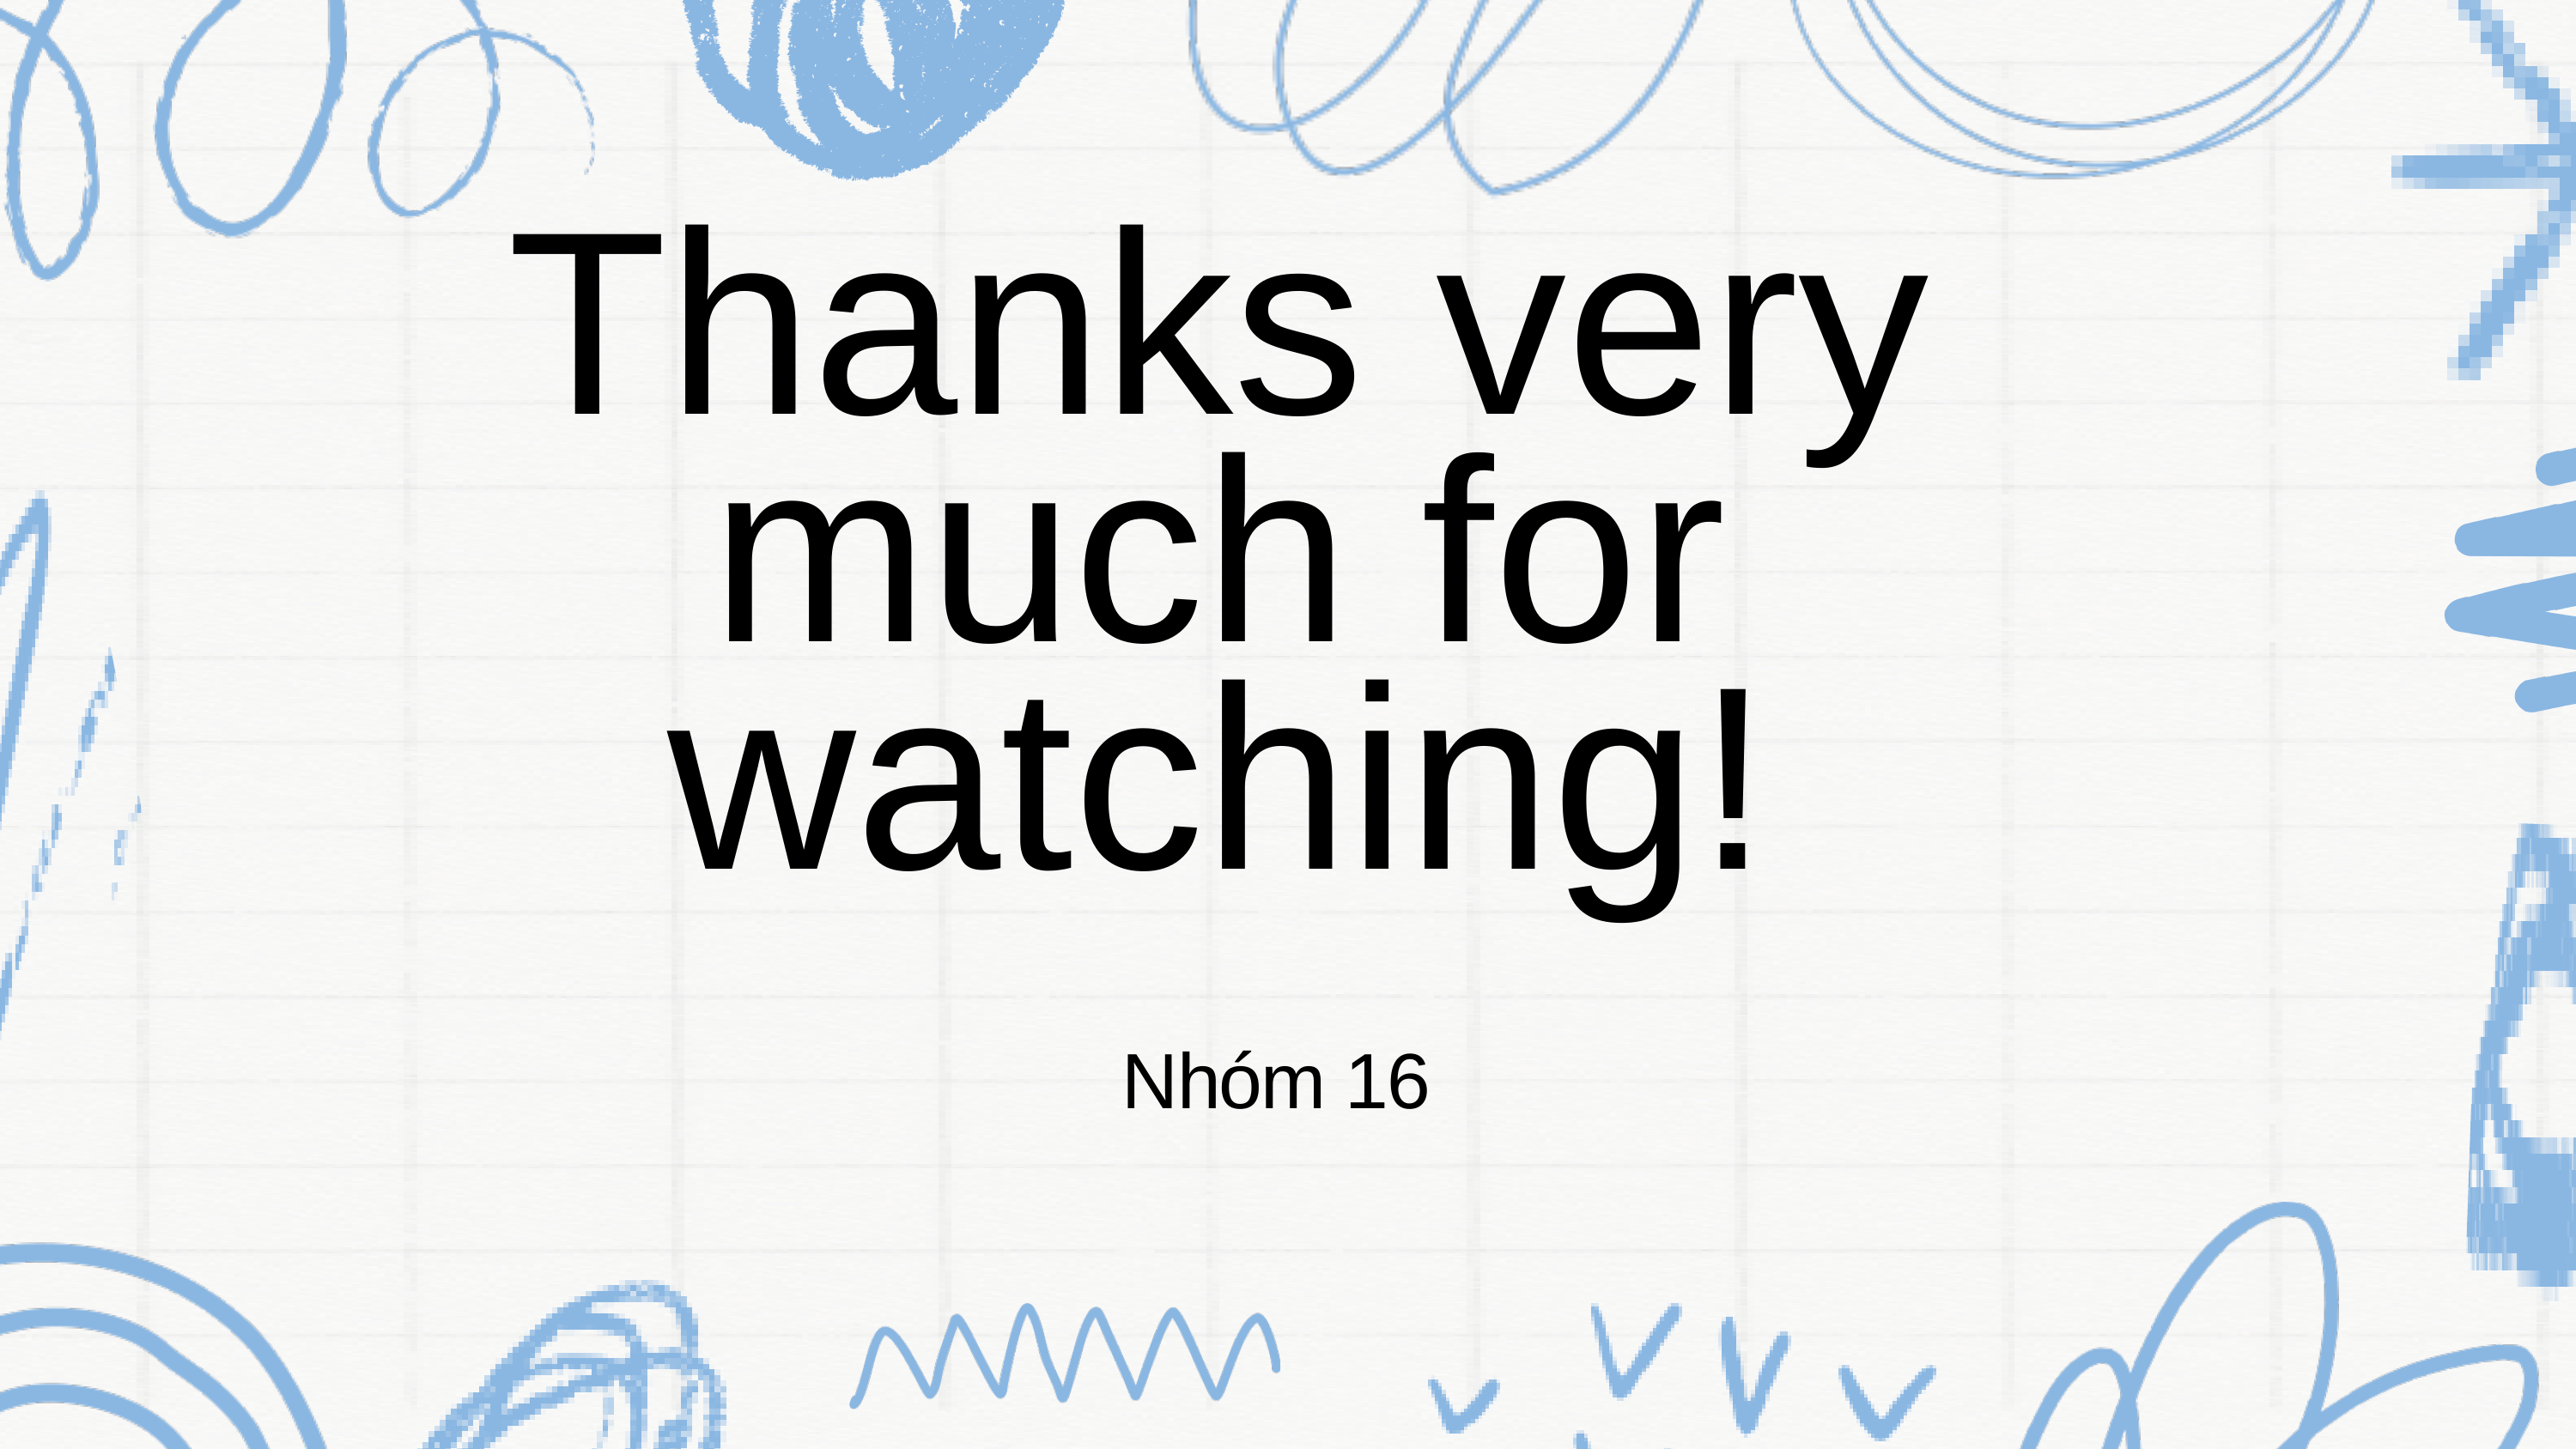

Thanks very much for watching!

Nhóm 16